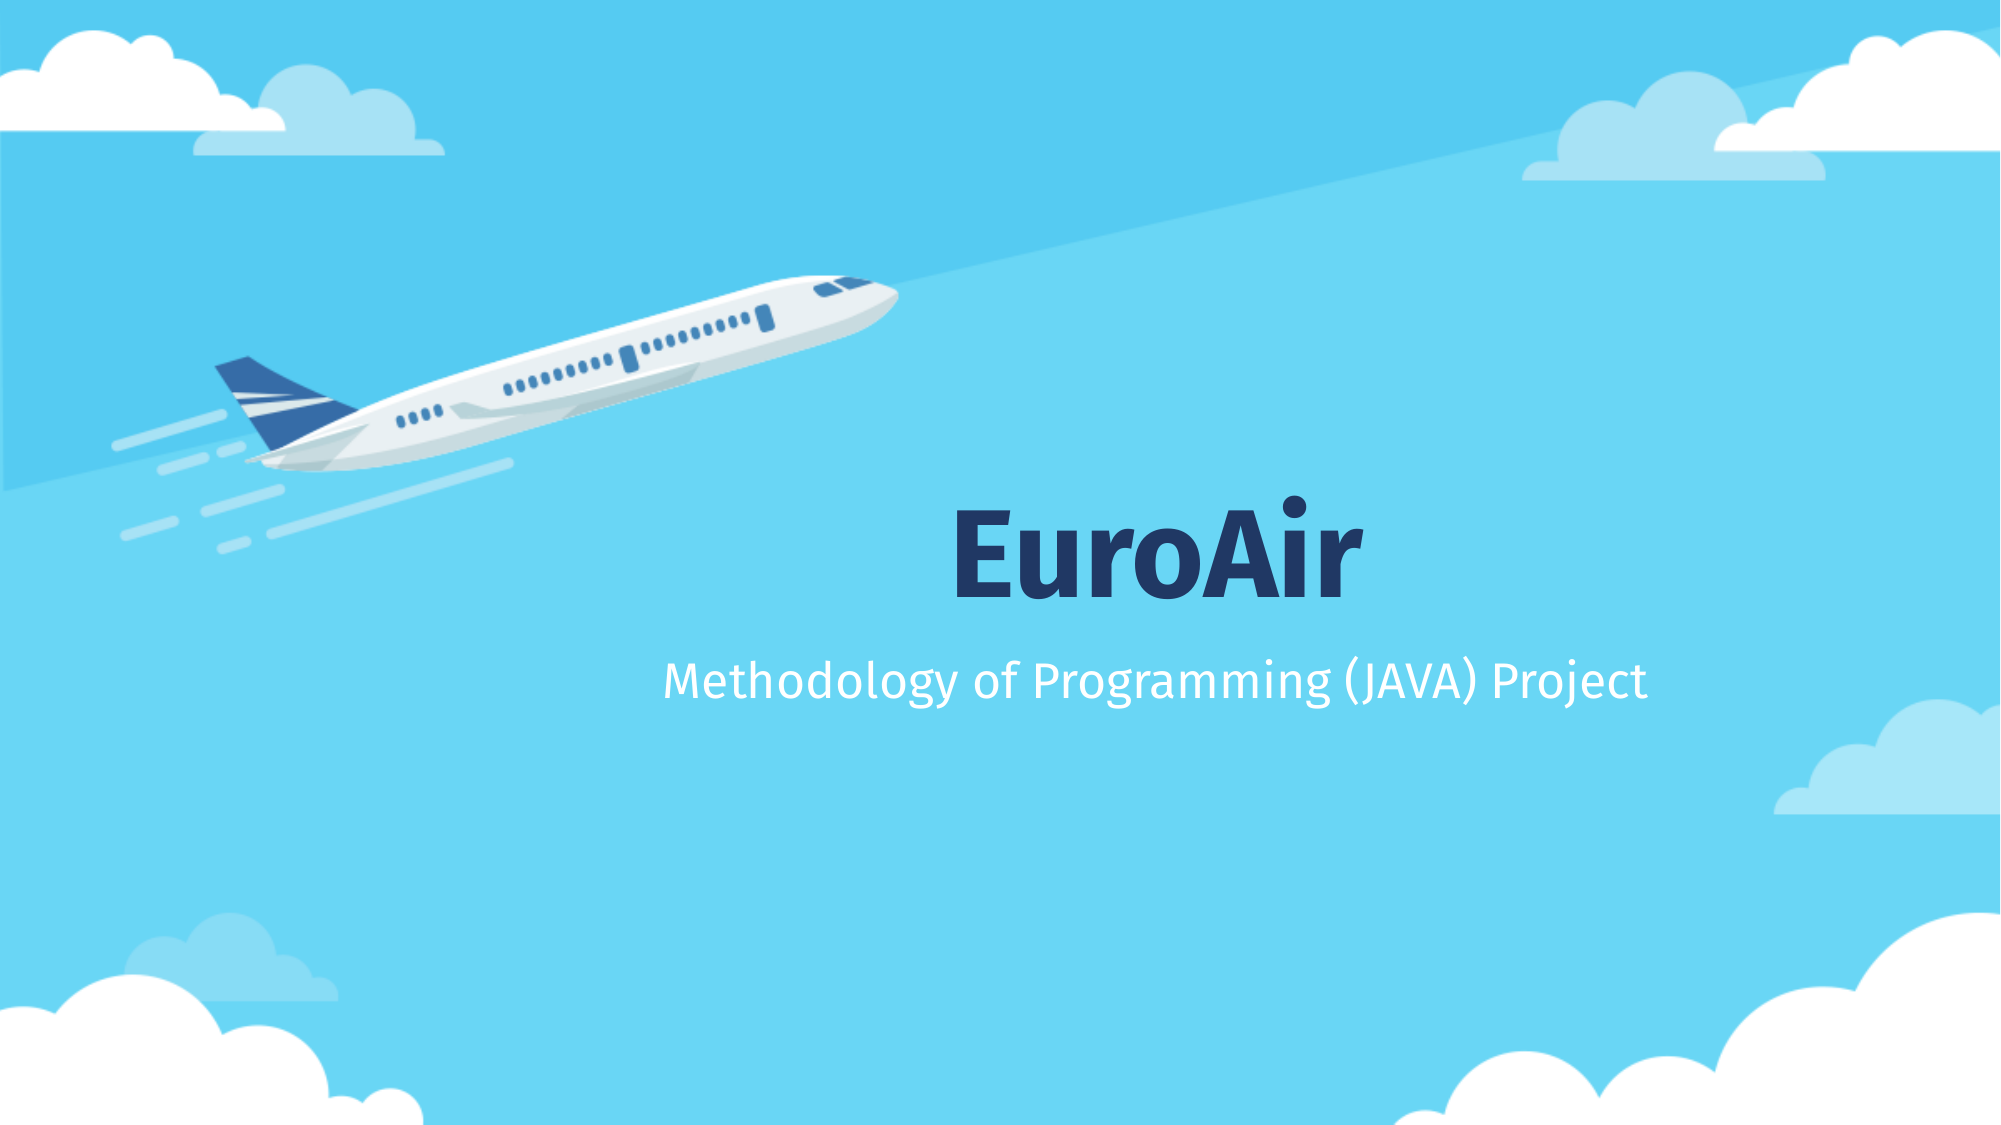

# EuroAir
Methodology of Programming (JAVA) Project